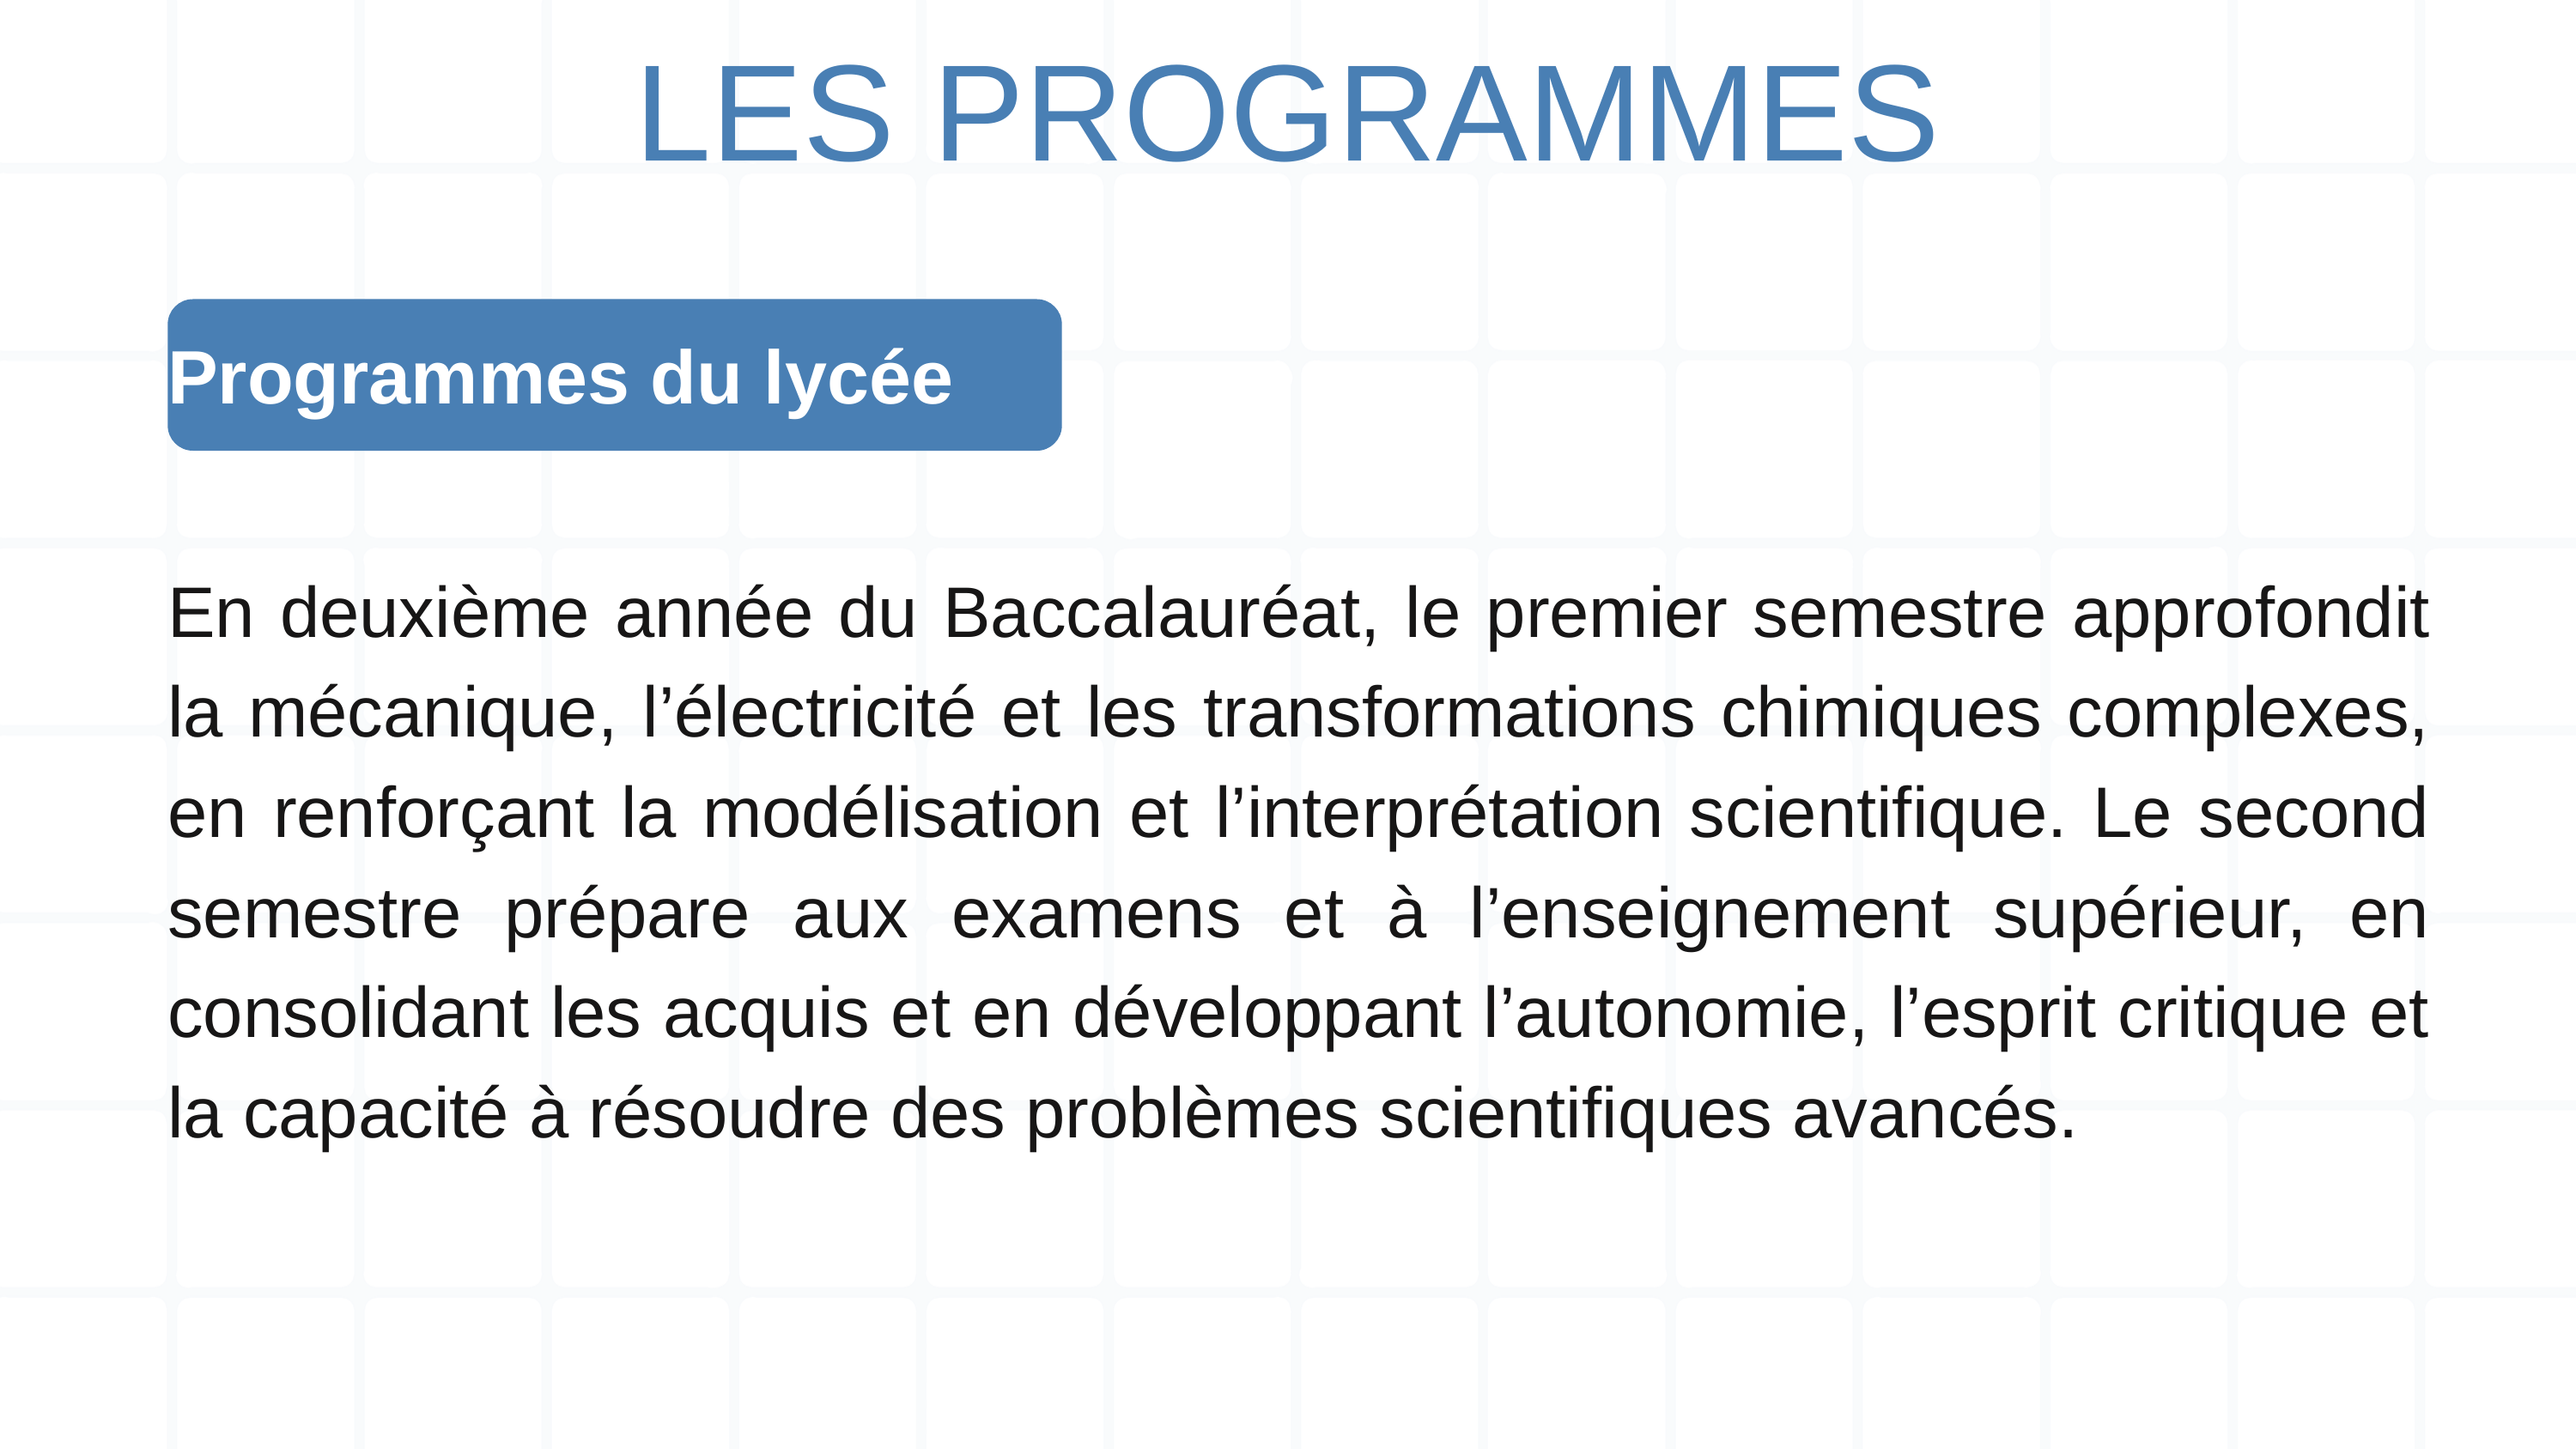

LES PROGRAMMES

Programmes du lycée
En deuxième année du Baccalauréat, le premier semestre approfondit la mécanique, l’électricité et les transformations chimiques complexes, en renforçant la modélisation et l’interprétation scientifique. Le second semestre prépare aux examens et à l’enseignement supérieur, en consolidant les acquis et en développant l’autonomie, l’esprit critique et la capacité à résoudre des problèmes scientifiques avancés.